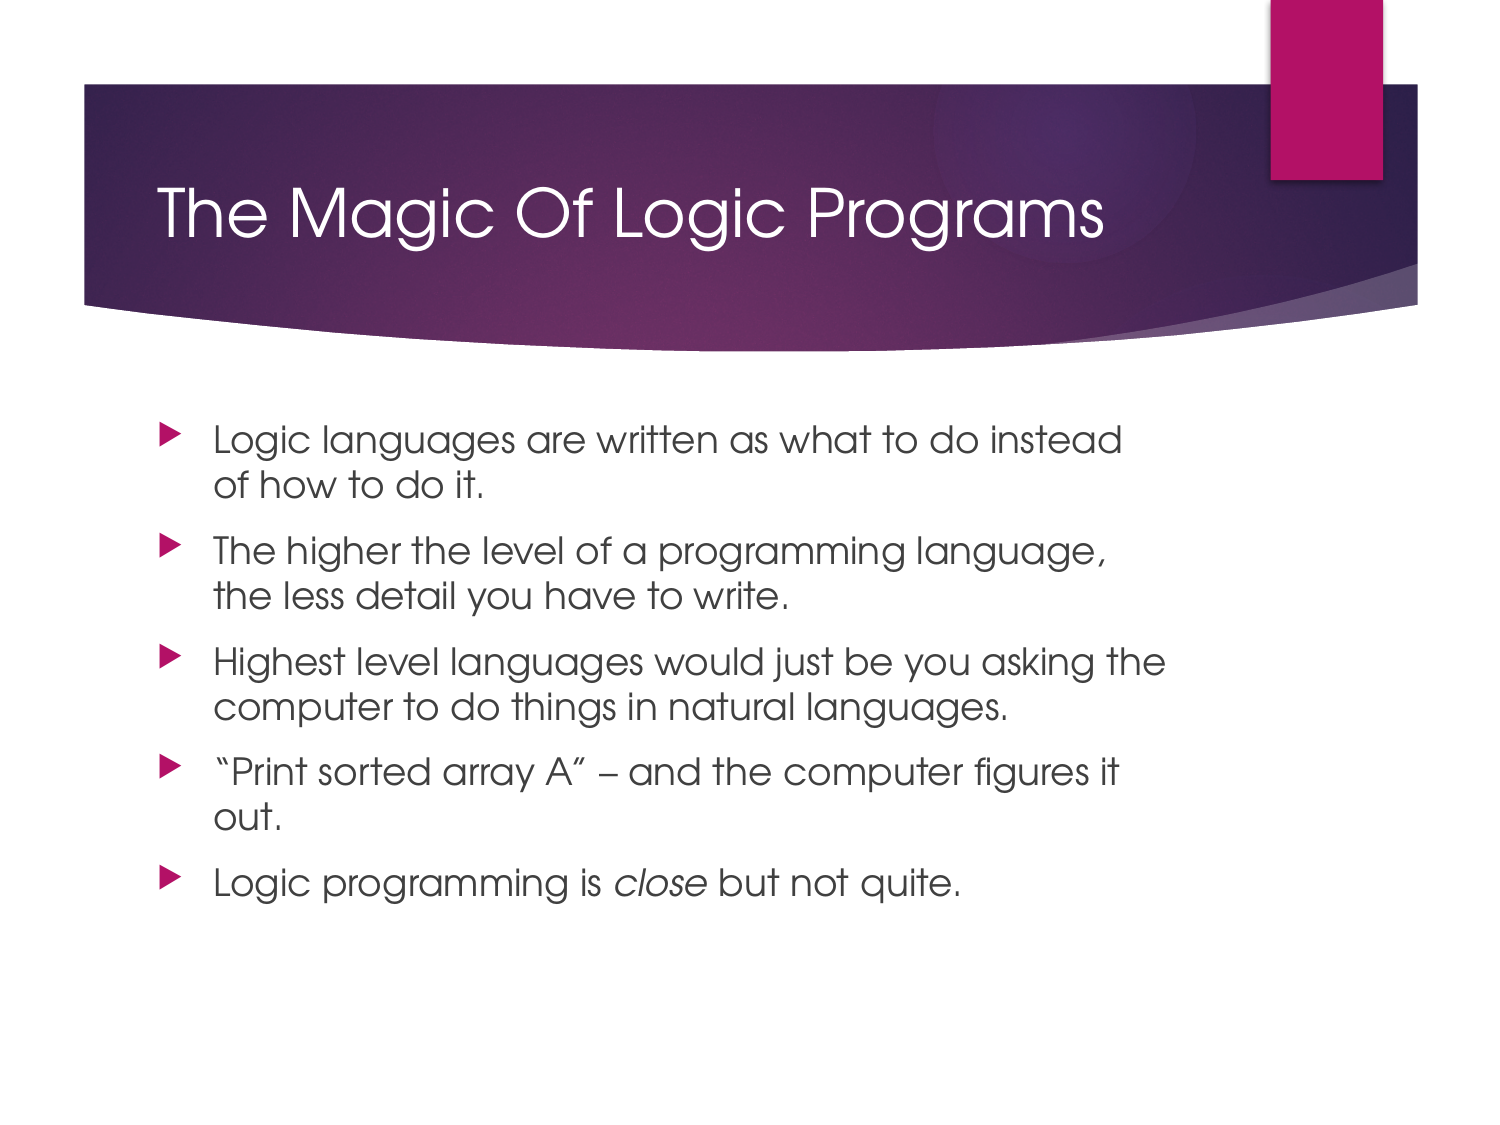

# The Magic Of Logic Programs
Logic languages are written as what to do instead of how to do it.
The higher the level of a programming language, the less detail you have to write.
Highest level languages would just be you asking the computer to do things in natural languages.
“Print sorted array A” – and the computer figures it out.
Logic programming is close but not quite.